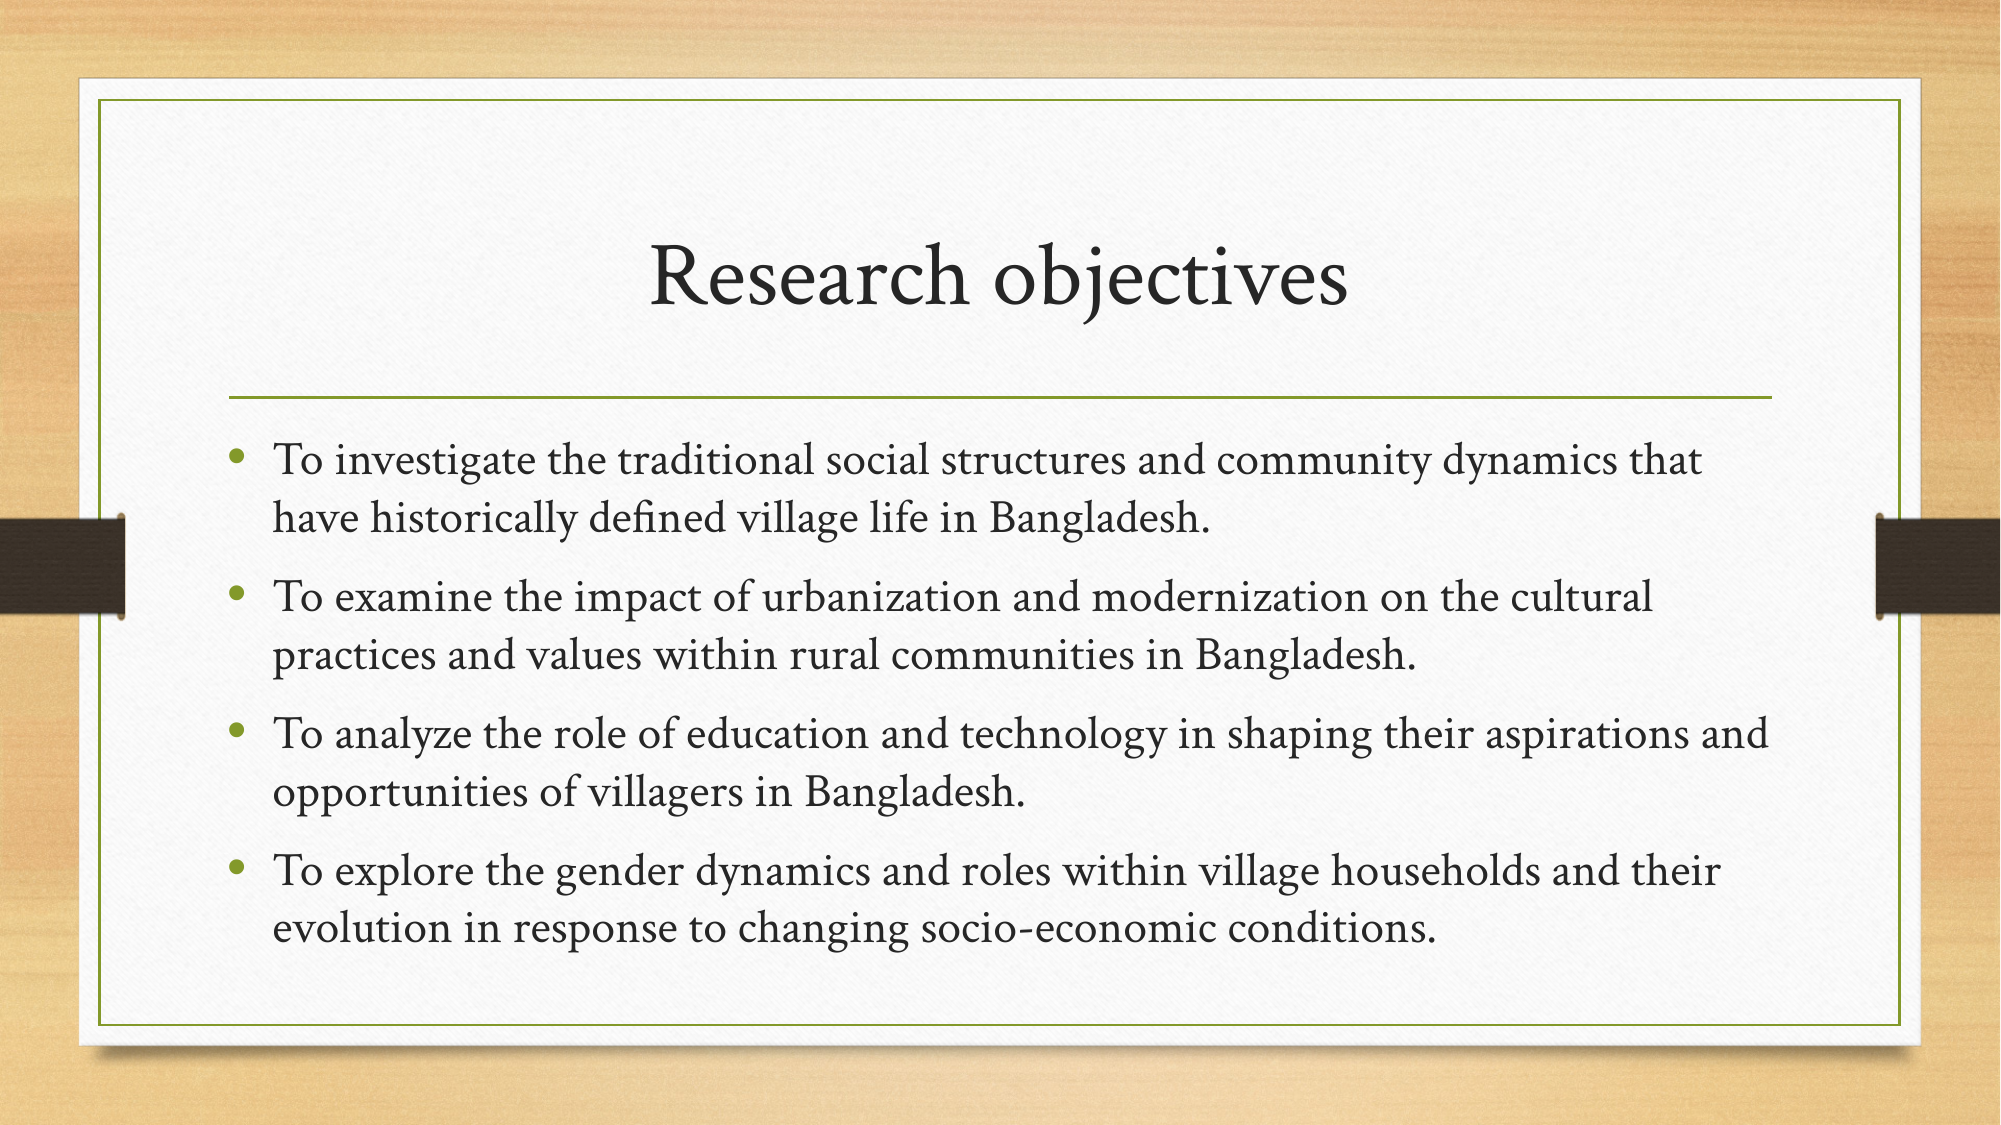

# Research objectives
To investigate the traditional social structures and community dynamics that have historically defined village life in Bangladesh.
To examine the impact of urbanization and modernization on the cultural practices and values within rural communities in Bangladesh.
To analyze the role of education and technology in shaping their aspirations and opportunities of villagers in Bangladesh.
To explore the gender dynamics and roles within village households and their evolution in response to changing socio-economic conditions.